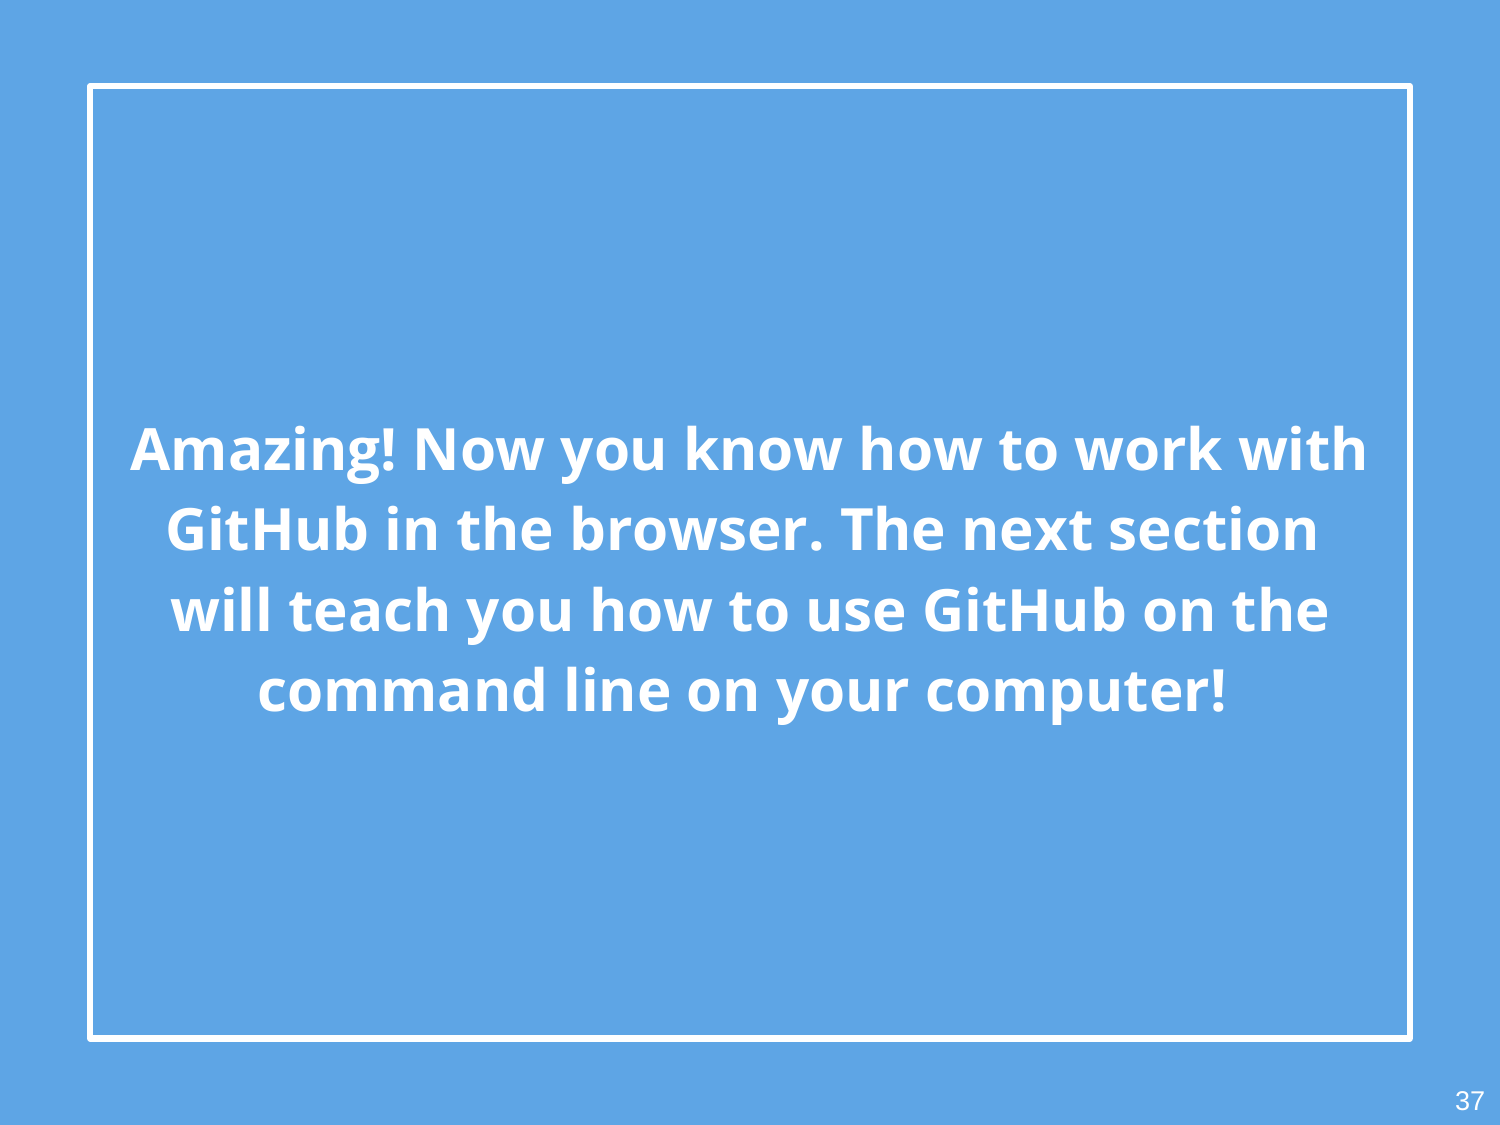

Amazing! Now you know how to work with GitHub in the browser. The next section  will teach you how to use GitHub on the command line on your computer!